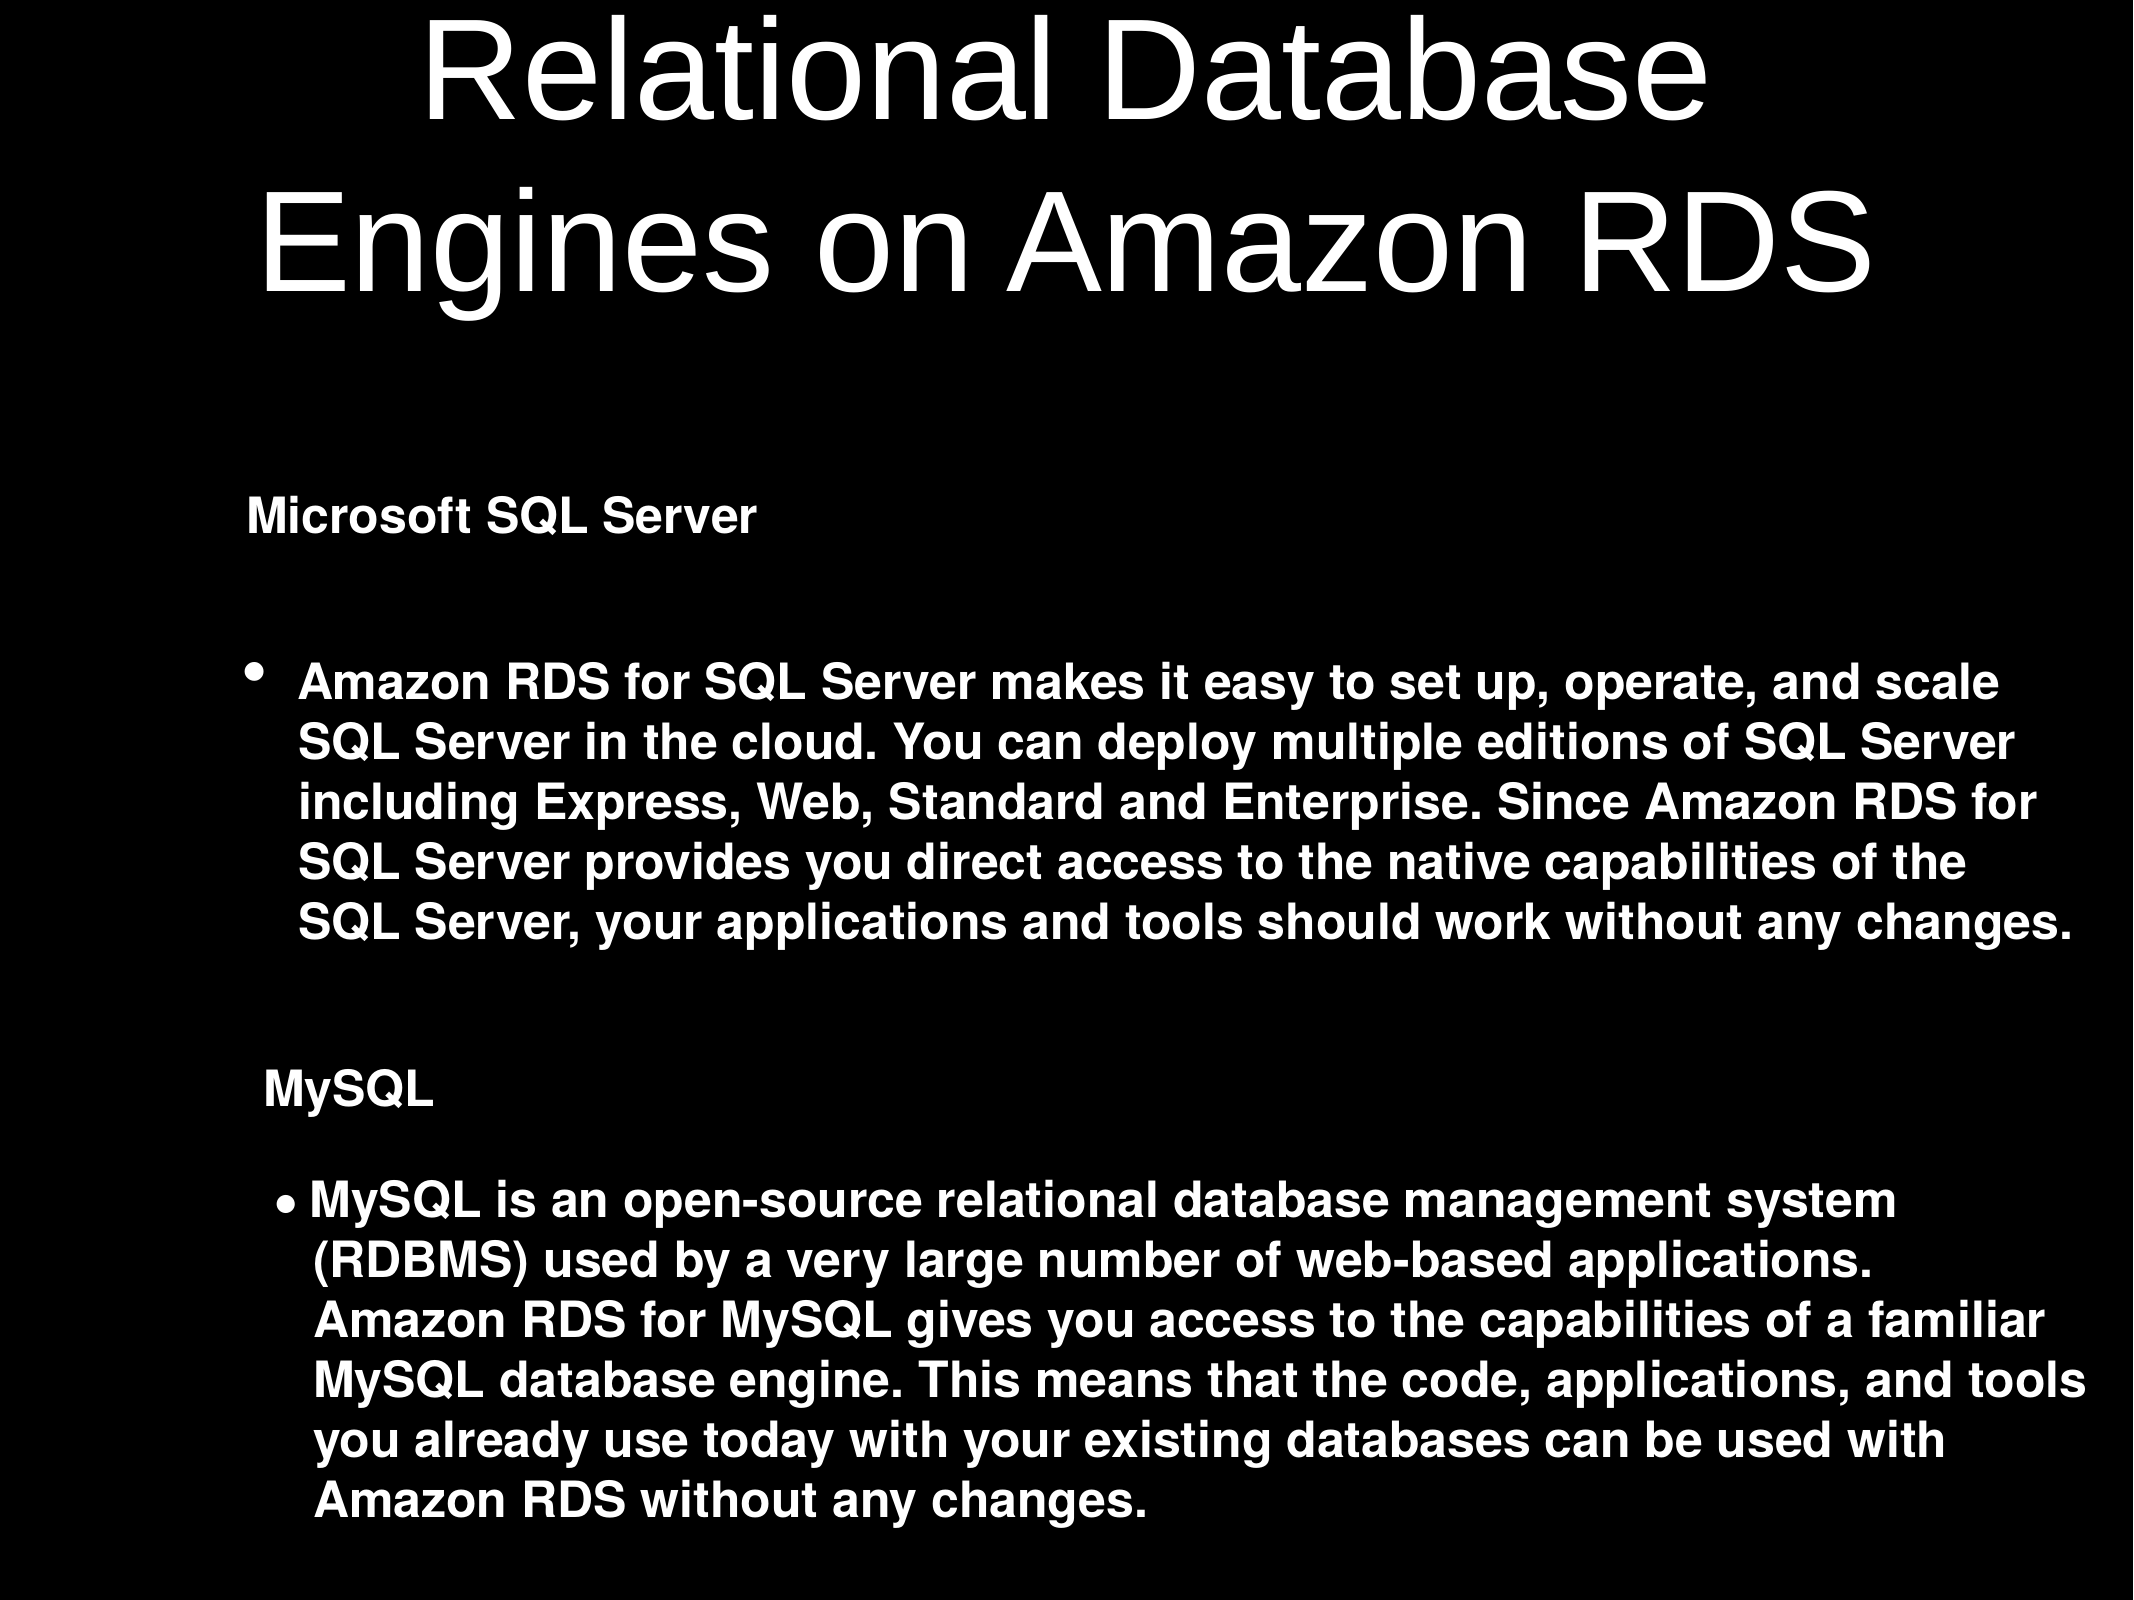

Relational Database Engines on Amazon RDS
Microsoft SQL Server
Amazon RDS for SQL Server makes it easy to set up, operate, and scale
    SQL Server in the cloud. You can deploy multiple editions of SQL Server
    including Express, Web, Standard and Enterprise. Since Amazon RDS for
    SQL Server provides you direct access to the native capabilities of the
    SQL Server, your applications and tools should work without any changes.
MySQL
MySQL is an open-source relational database management system
   (RDBMS) used by a very large number of web-based applications.
   Amazon RDS for MySQL gives you access to the capabilities of a familiar
   MySQL database engine. This means that the code, applications, and tools
   you already use today with your existing databases can be used with
   Amazon RDS without any changes.